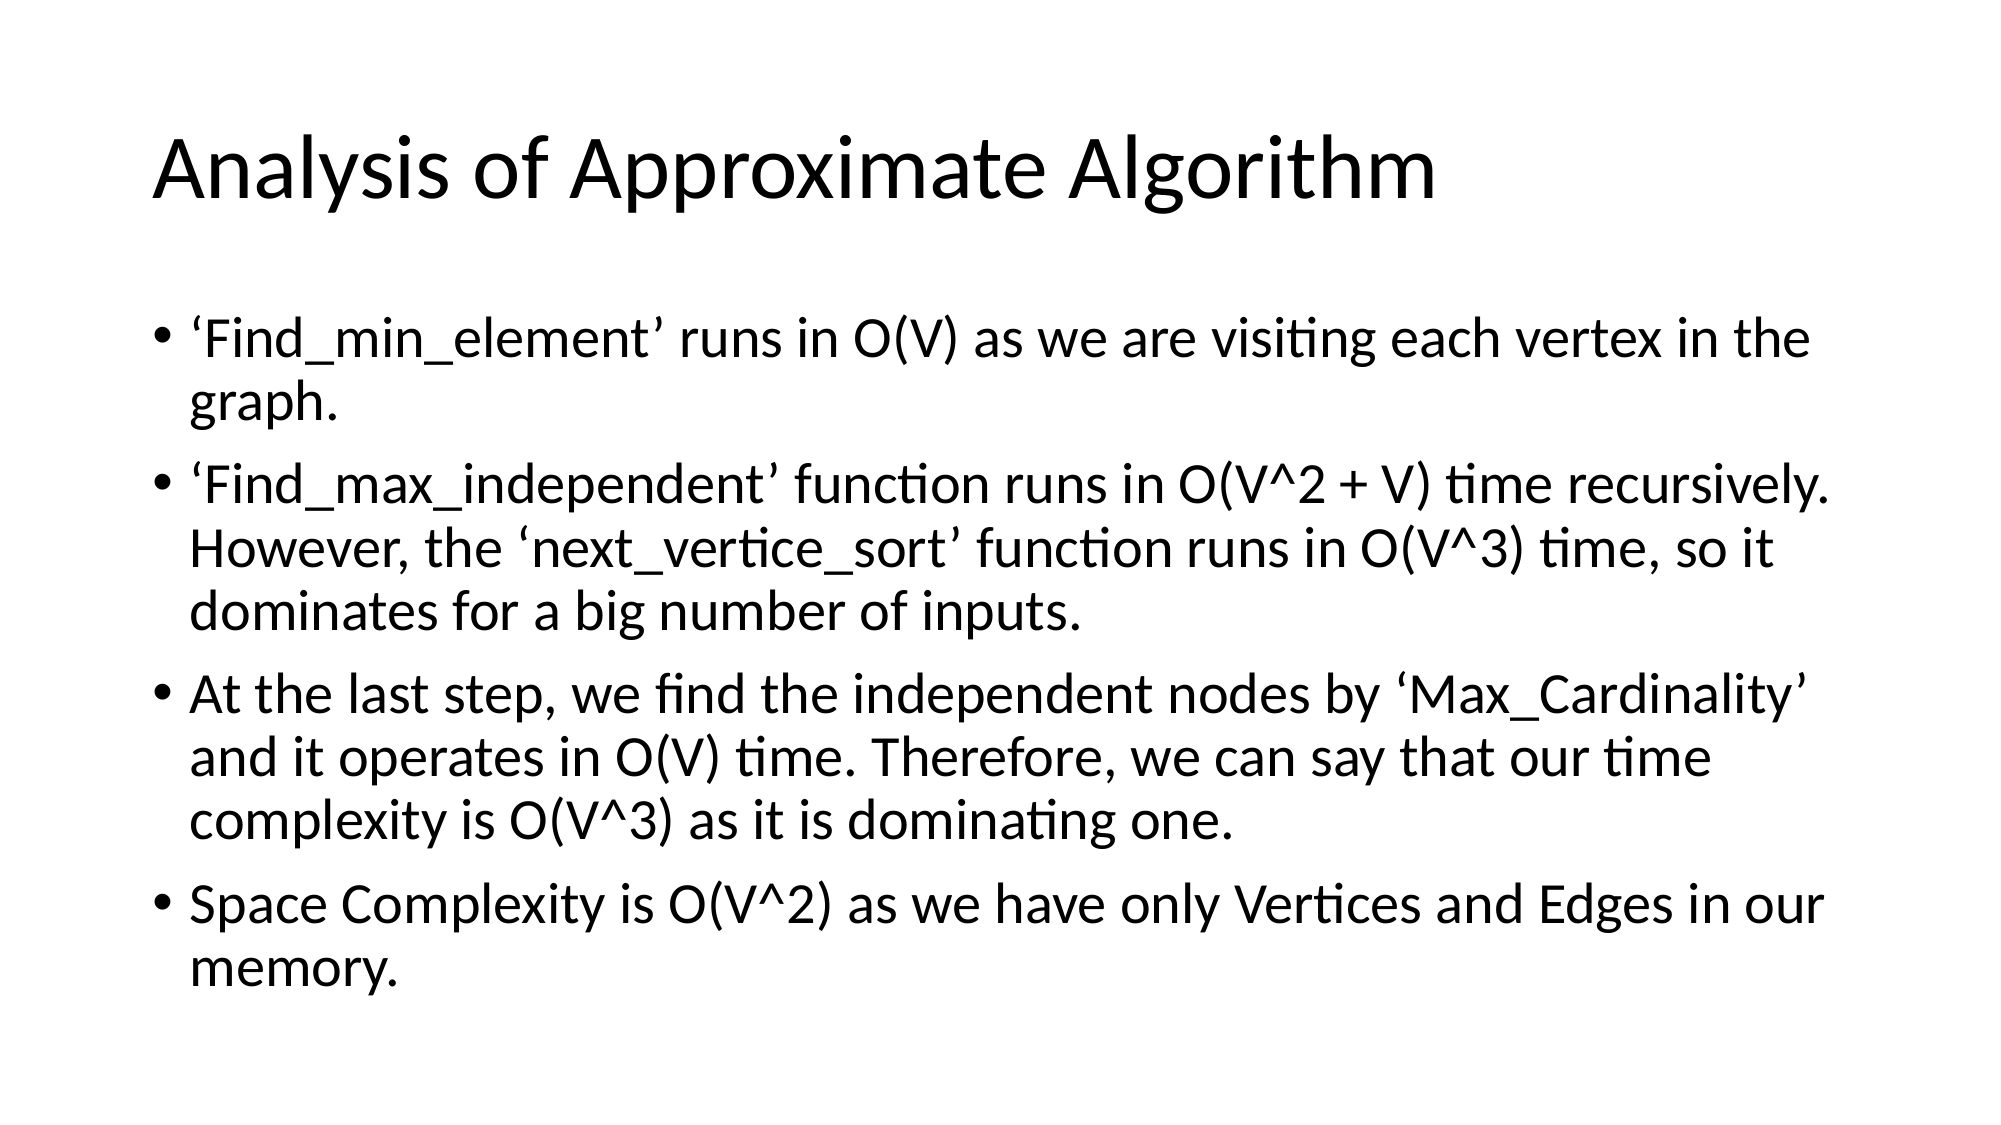

# Analysis of Approximate Algorithm
‘Find_min_element’ runs in O(V) as we are visiting each vertex in the graph.
‘Find_max_independent’ function runs in O(V^2 + V) time recursively. However, the ‘next_vertice_sort’ function runs in O(V^3) time, so it dominates for a big number of inputs.
At the last step, we find the independent nodes by ‘Max_Cardinality’ and it operates in O(V) time. Therefore, we can say that our time complexity is O(V^3) as it is dominating one.
Space Complexity is O(V^2) as we have only Vertices and Edges in our memory.